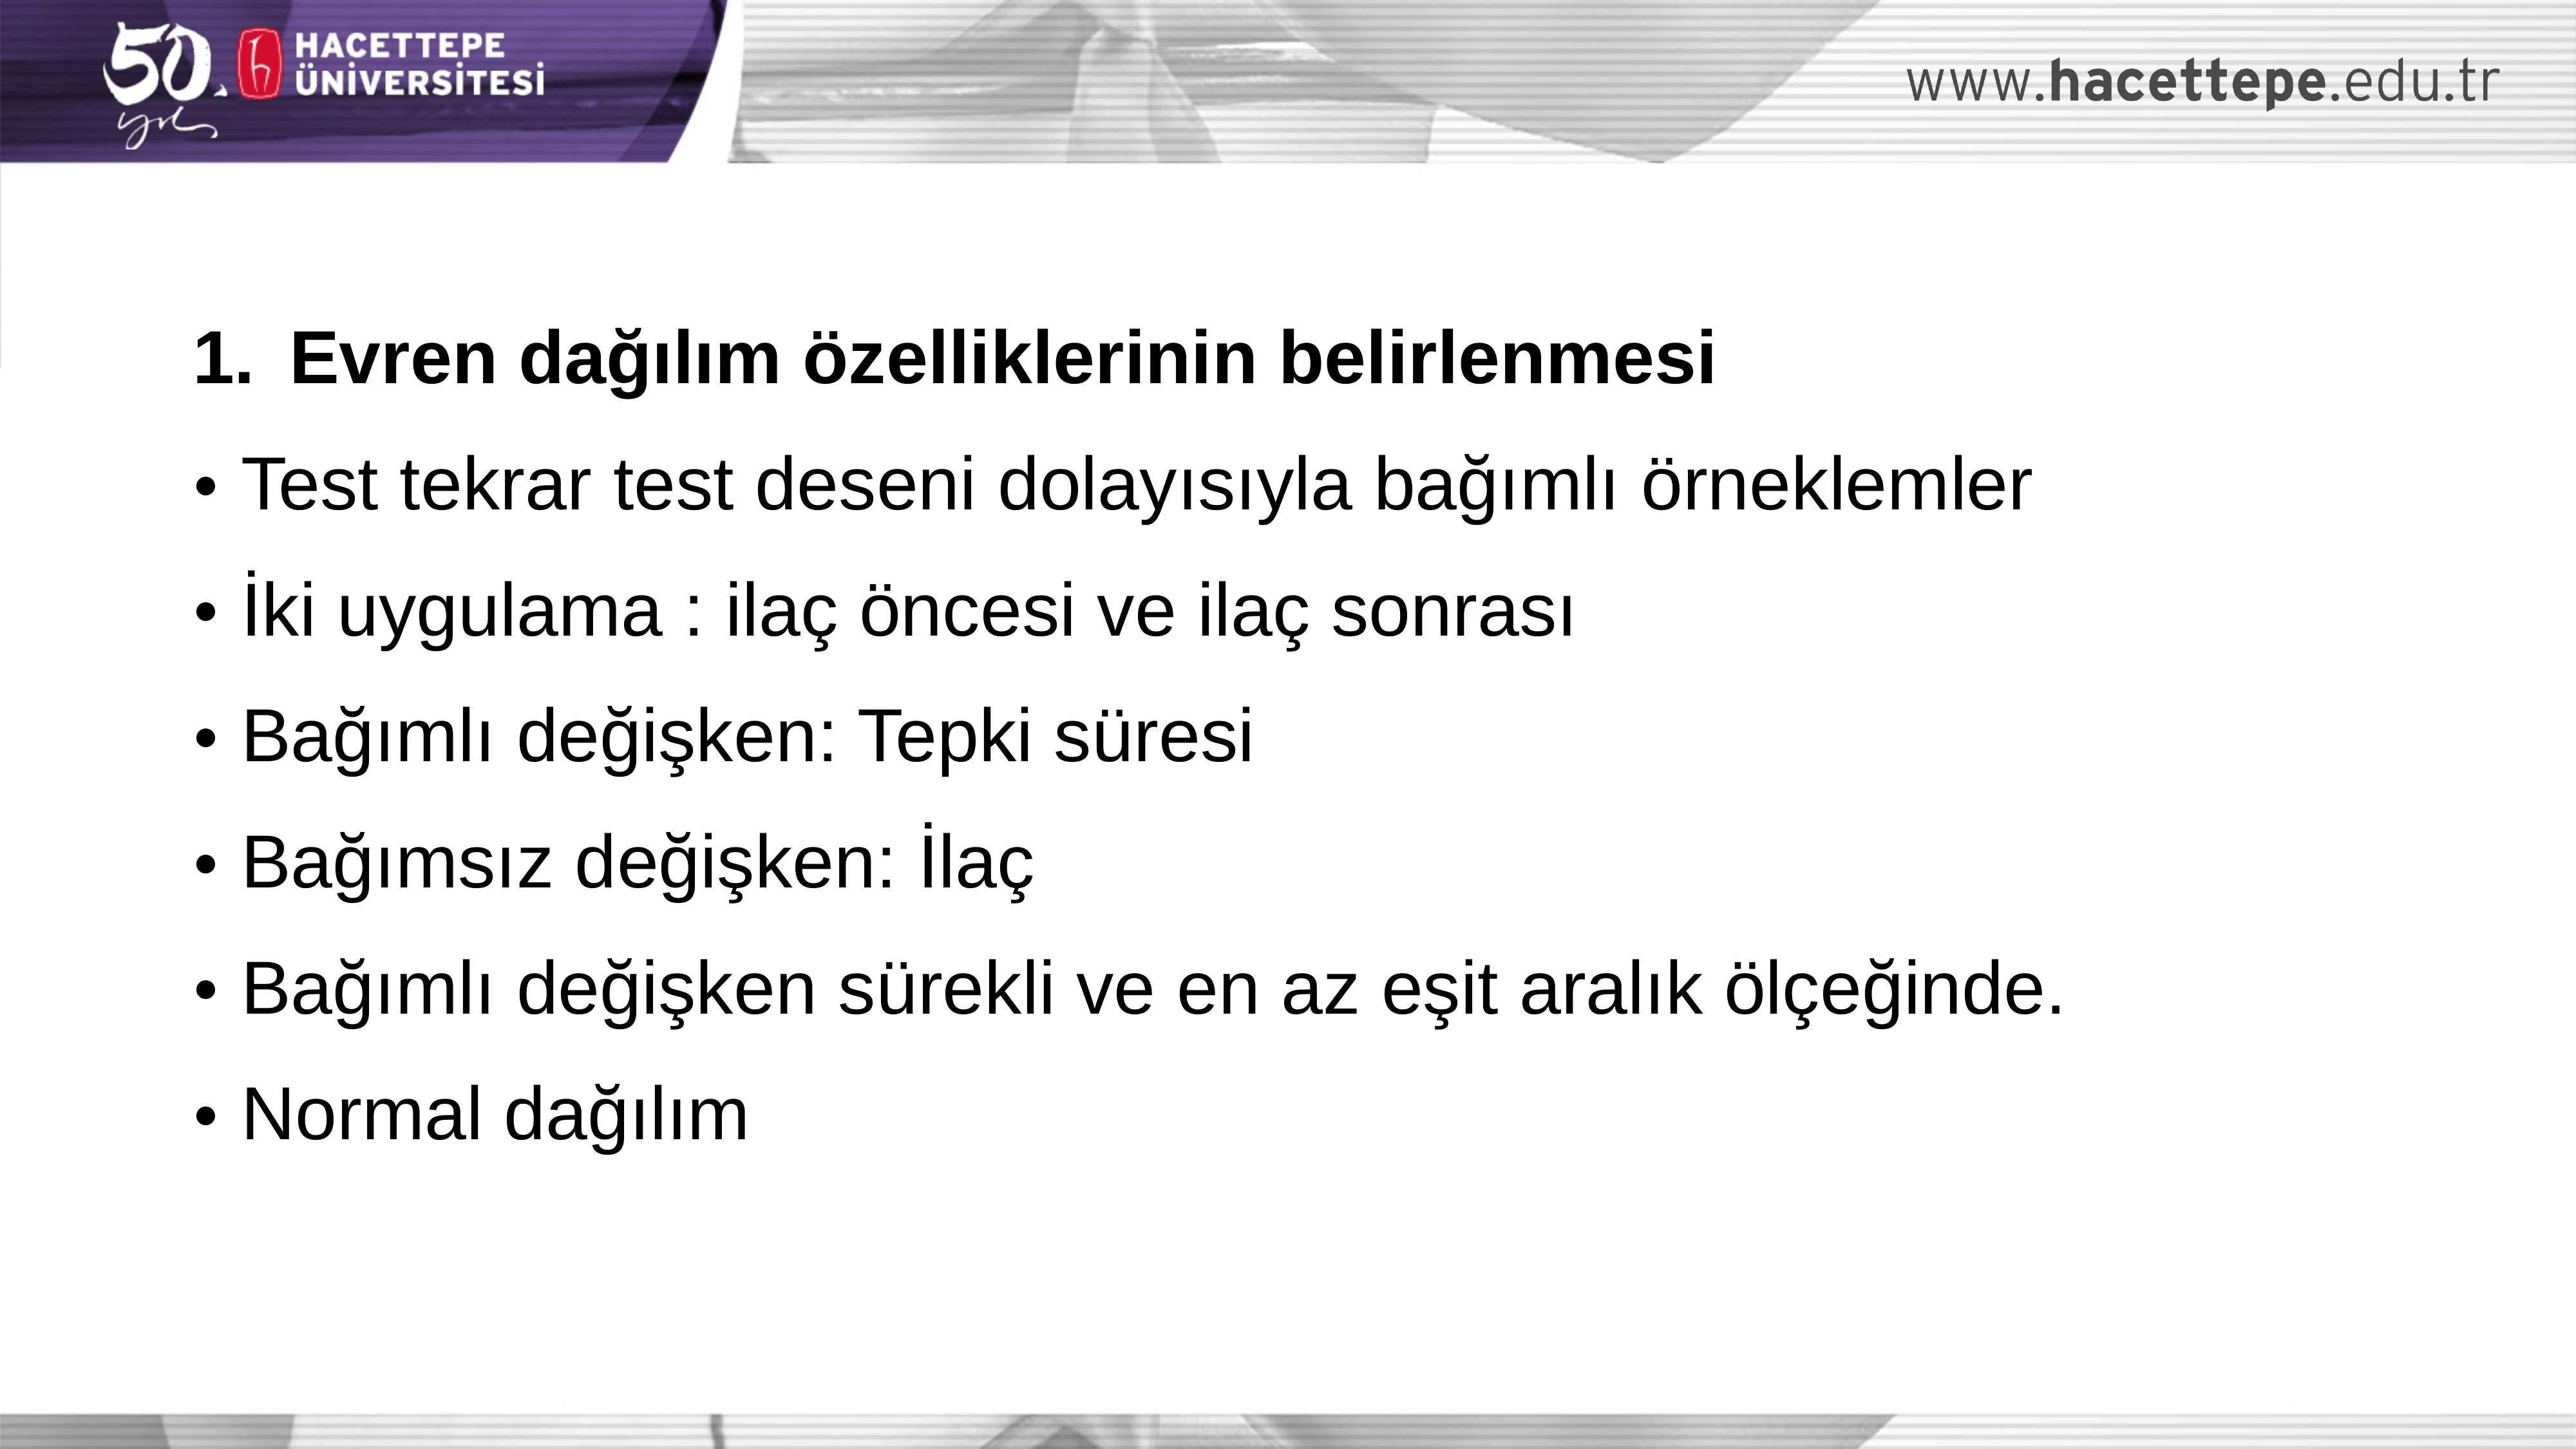

Evren dağılım özelliklerinin belirlenmesi
Test tekrar test deseni dolayısıyla bağımlı örneklemler
İki uygulama : ilaç öncesi ve ilaç sonrası
Bağımlı değişken: Tepki süresi
Bağımsız değişken: İlaç
Bağımlı değişken sürekli ve en az eşit aralık ölçeğinde.
Normal dağılım